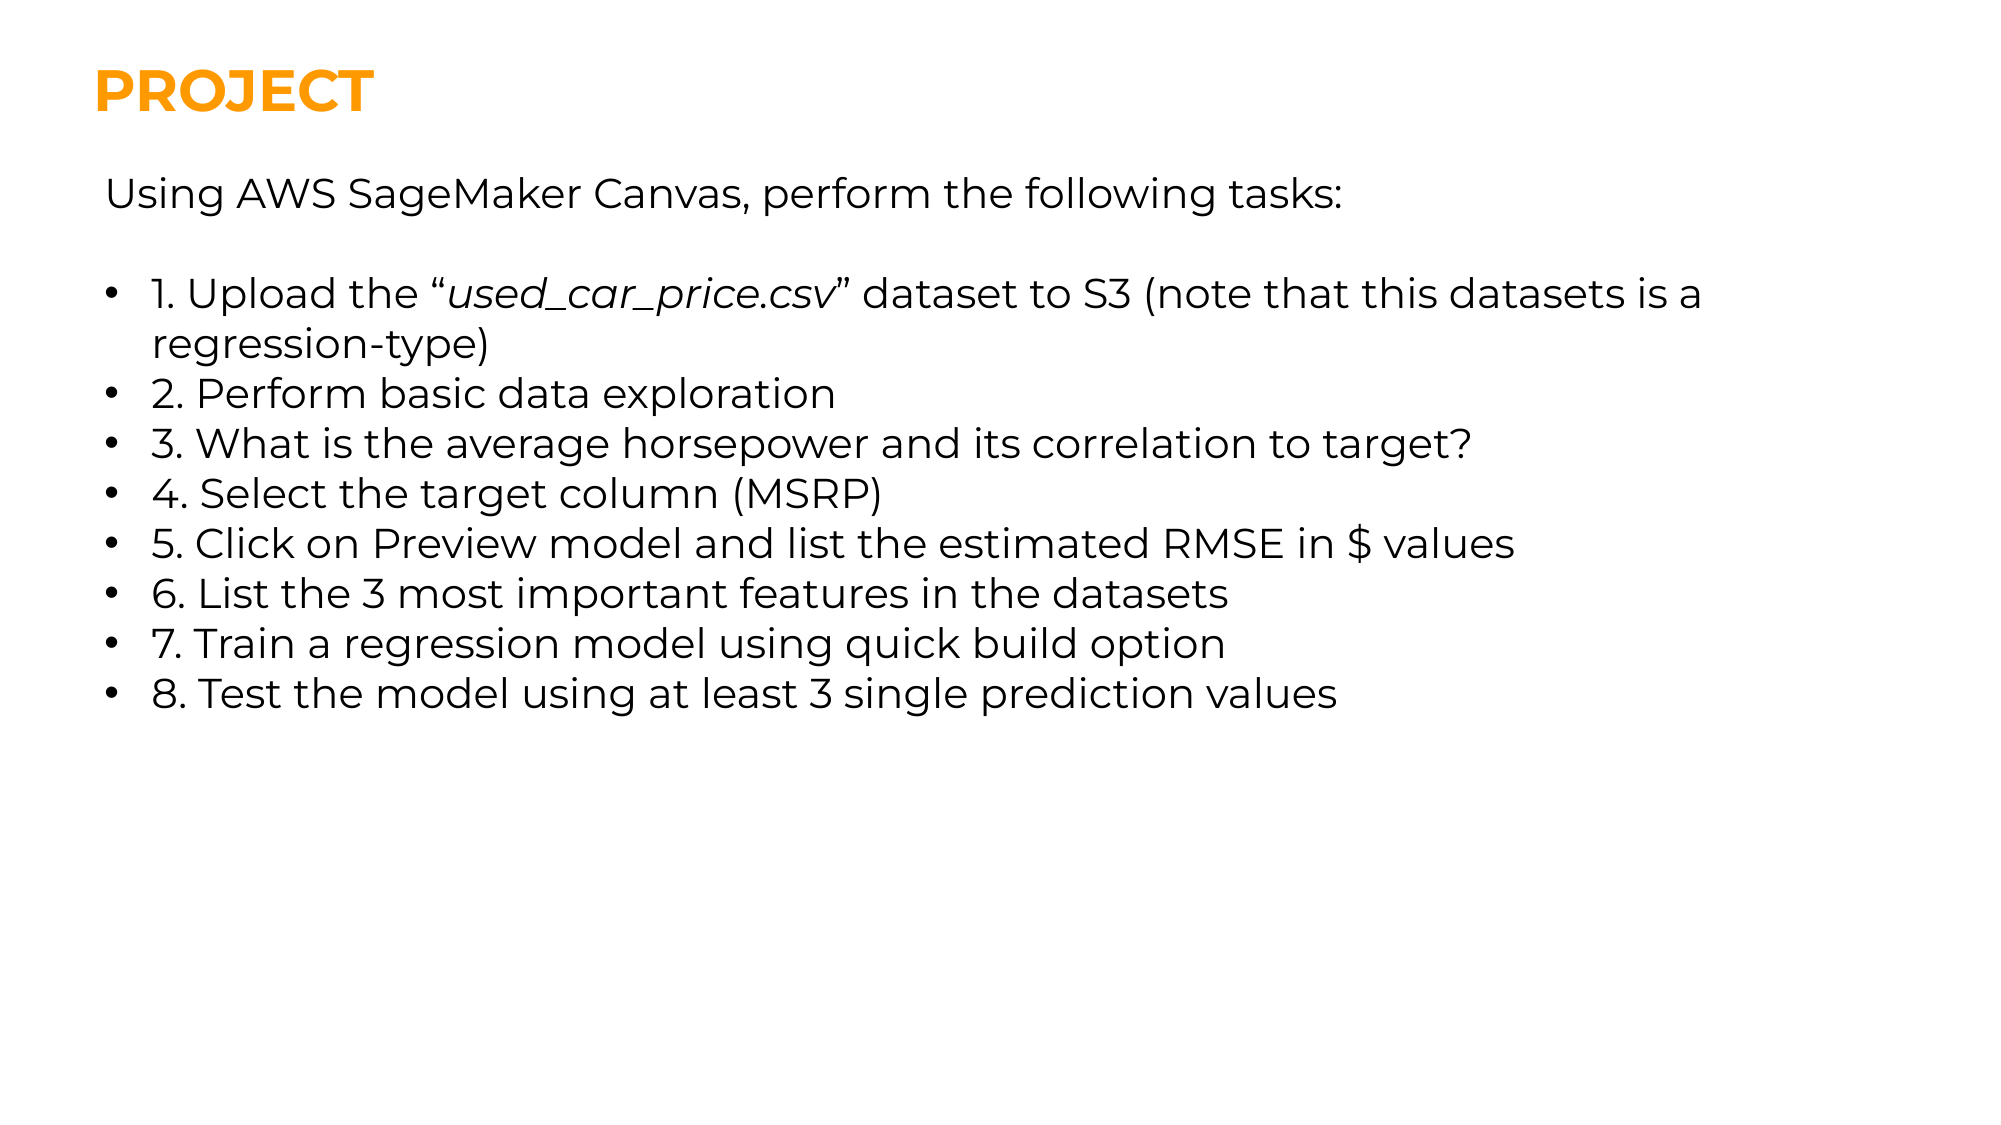

PROJECT

Using AWS SageMaker Canvas, perform the following tasks:

1. Upload the “used_car_price.csv” dataset to S3 (note that this datasets is a regression-type)
2. Perform basic data exploration
3. What is the average horsepower and its correlation to target?
4. Select the target column (MSRP)
5. Click on Preview model and list the estimated RMSE in $ values
6. List the 3 most important features in the datasets
7. Train a regression model using quick build option
8. Test the model using at least 3 single prediction values